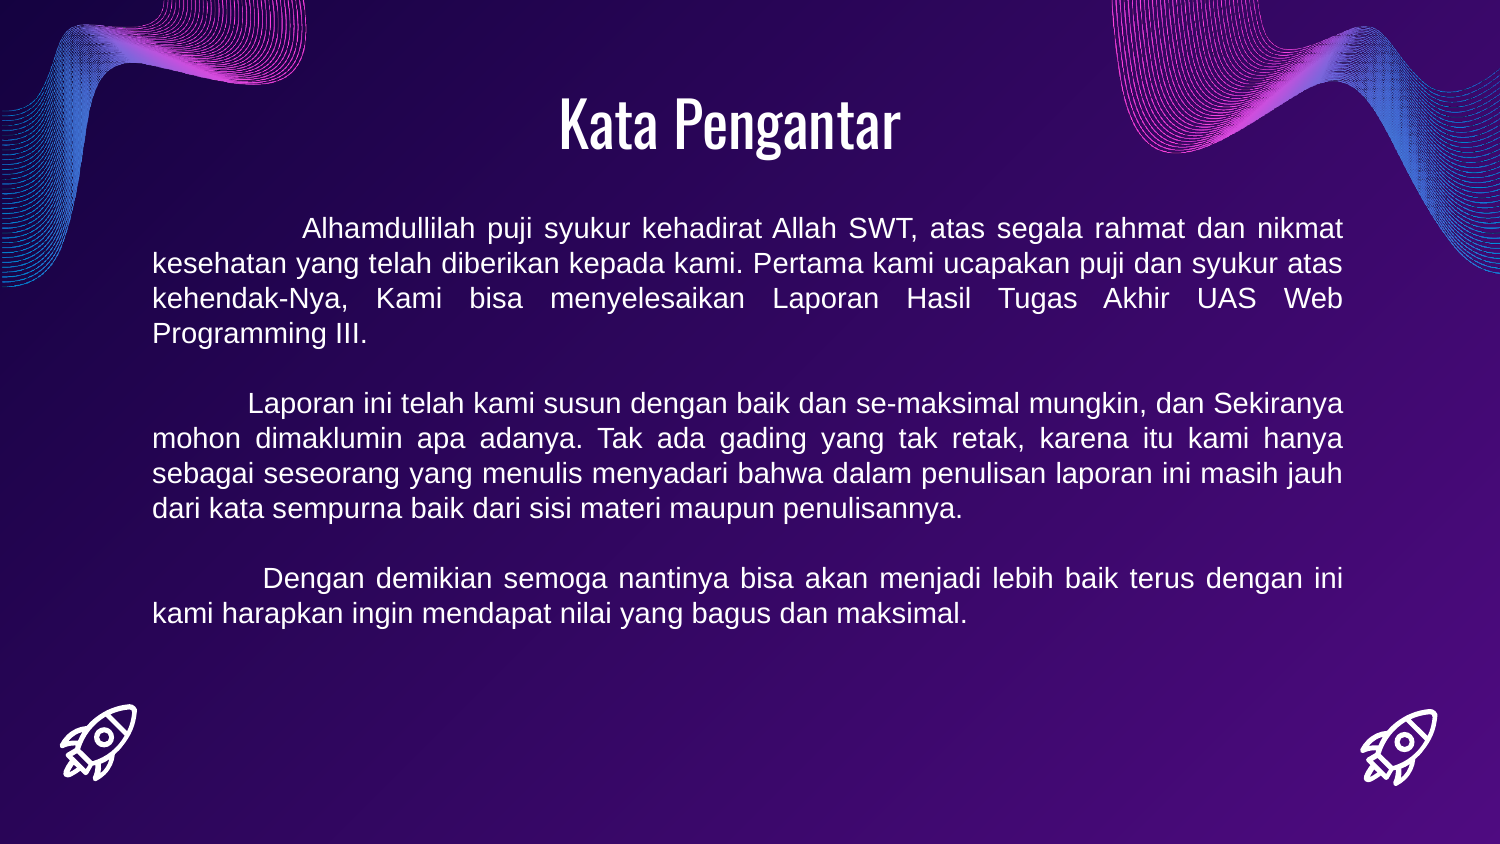

Kata Pengantar
	Alhamdullilah puji syukur kehadirat Allah SWT, atas segala rahmat dan nikmat kesehatan yang telah diberikan kepada kami. Pertama kami ucapakan puji dan syukur atas kehendak-Nya, Kami bisa menyelesaikan Laporan Hasil Tugas Akhir UAS Web Programming III.

           Laporan ini telah kami susun dengan baik dan se-maksimal mungkin, dan Sekiranya mohon dimaklumin apa adanya. Tak ada gading yang tak retak, karena itu kami hanya sebagai seseorang yang menulis menyadari bahwa dalam penulisan laporan ini masih jauh dari kata sempurna baik dari sisi materi maupun penulisannya.

          Dengan demikian semoga nantinya bisa akan menjadi lebih baik terus dengan ini kami harapkan ingin mendapat nilai yang bagus dan maksimal.